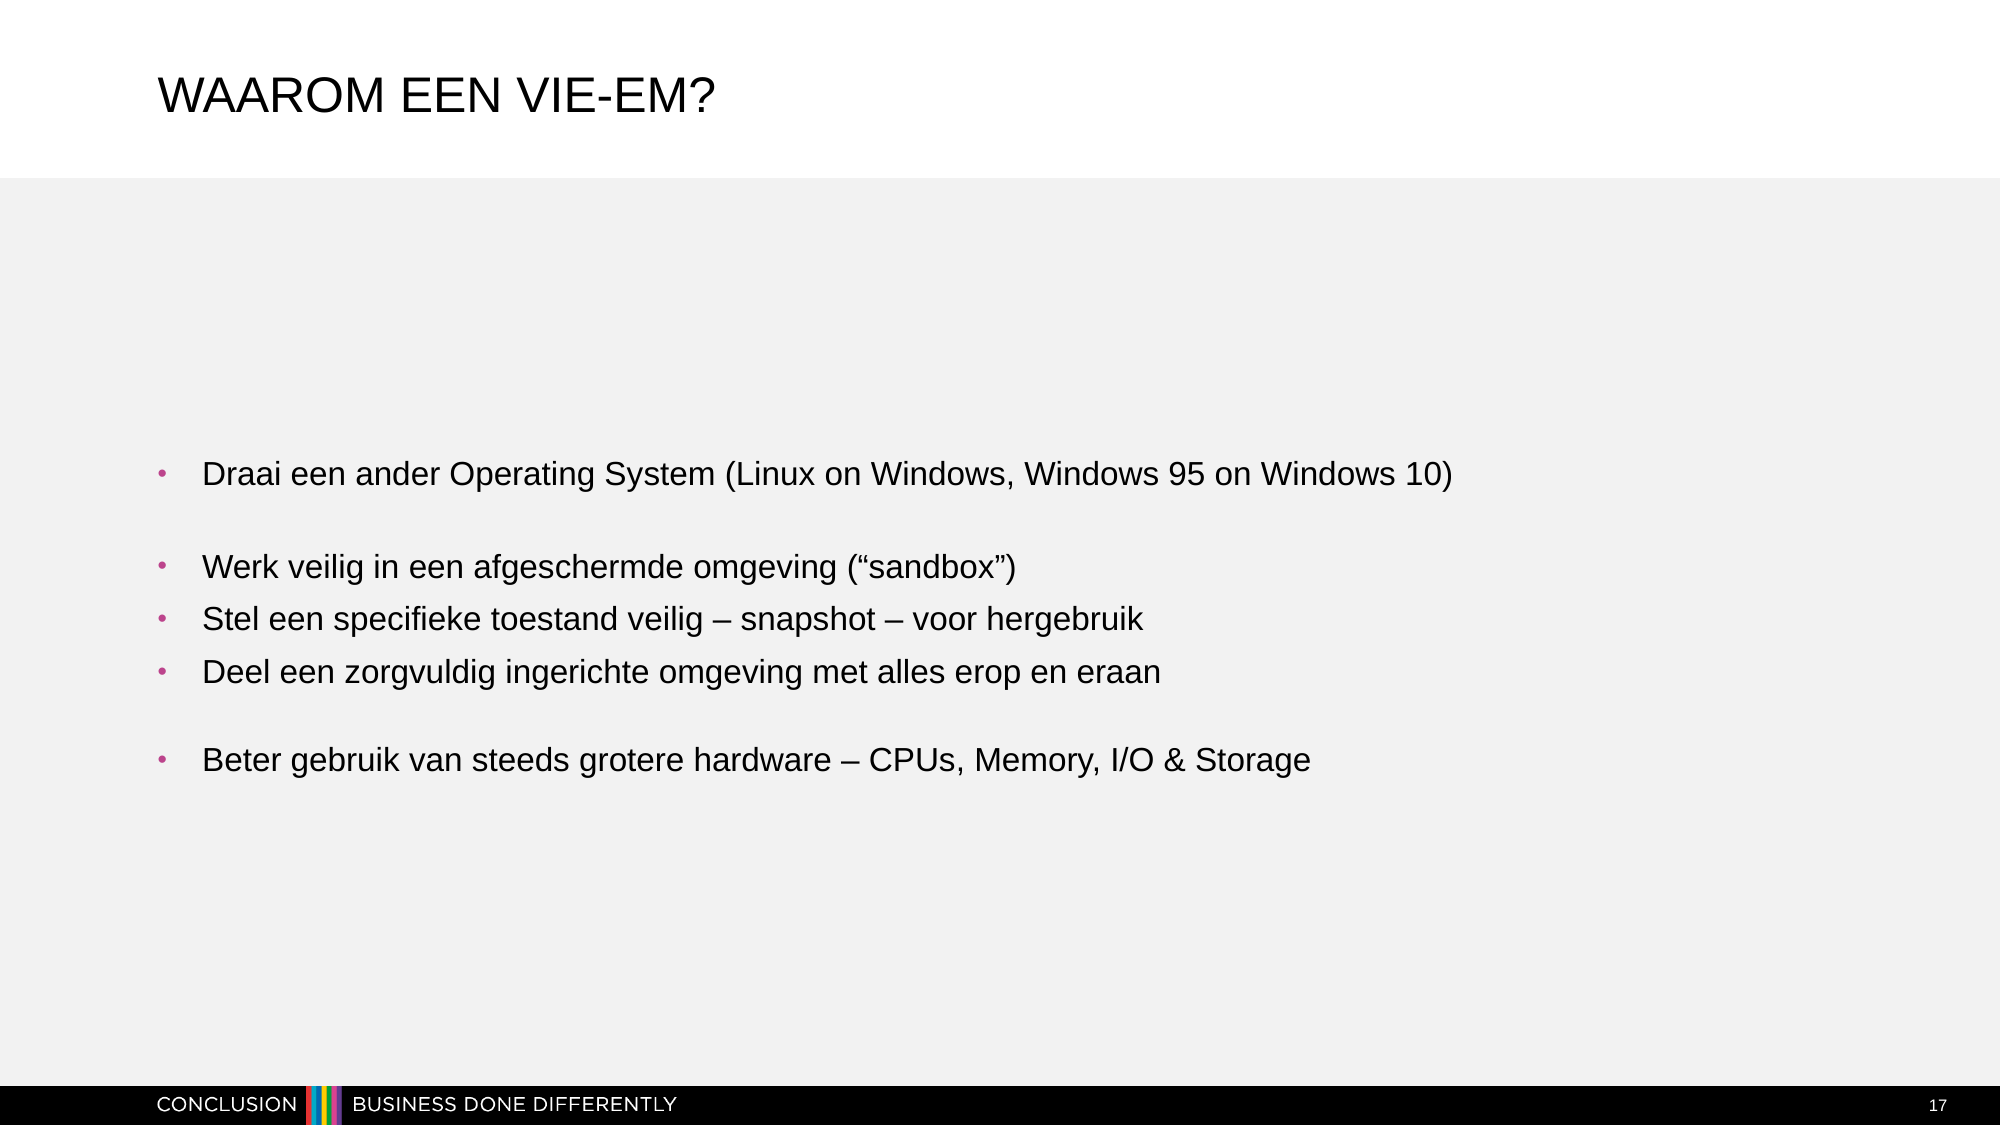

# Waarom een Vie-Em?
Draai een ander Operating System (Linux on Windows, Windows 95 on Windows 10)
Werk veilig in een afgeschermde omgeving (“sandbox”)
Stel een specifieke toestand veilig – snapshot – voor hergebruik
Deel een zorgvuldig ingerichte omgeving met alles erop en eraan
Beter gebruik van steeds grotere hardware – CPUs, Memory, I/O & Storage
17